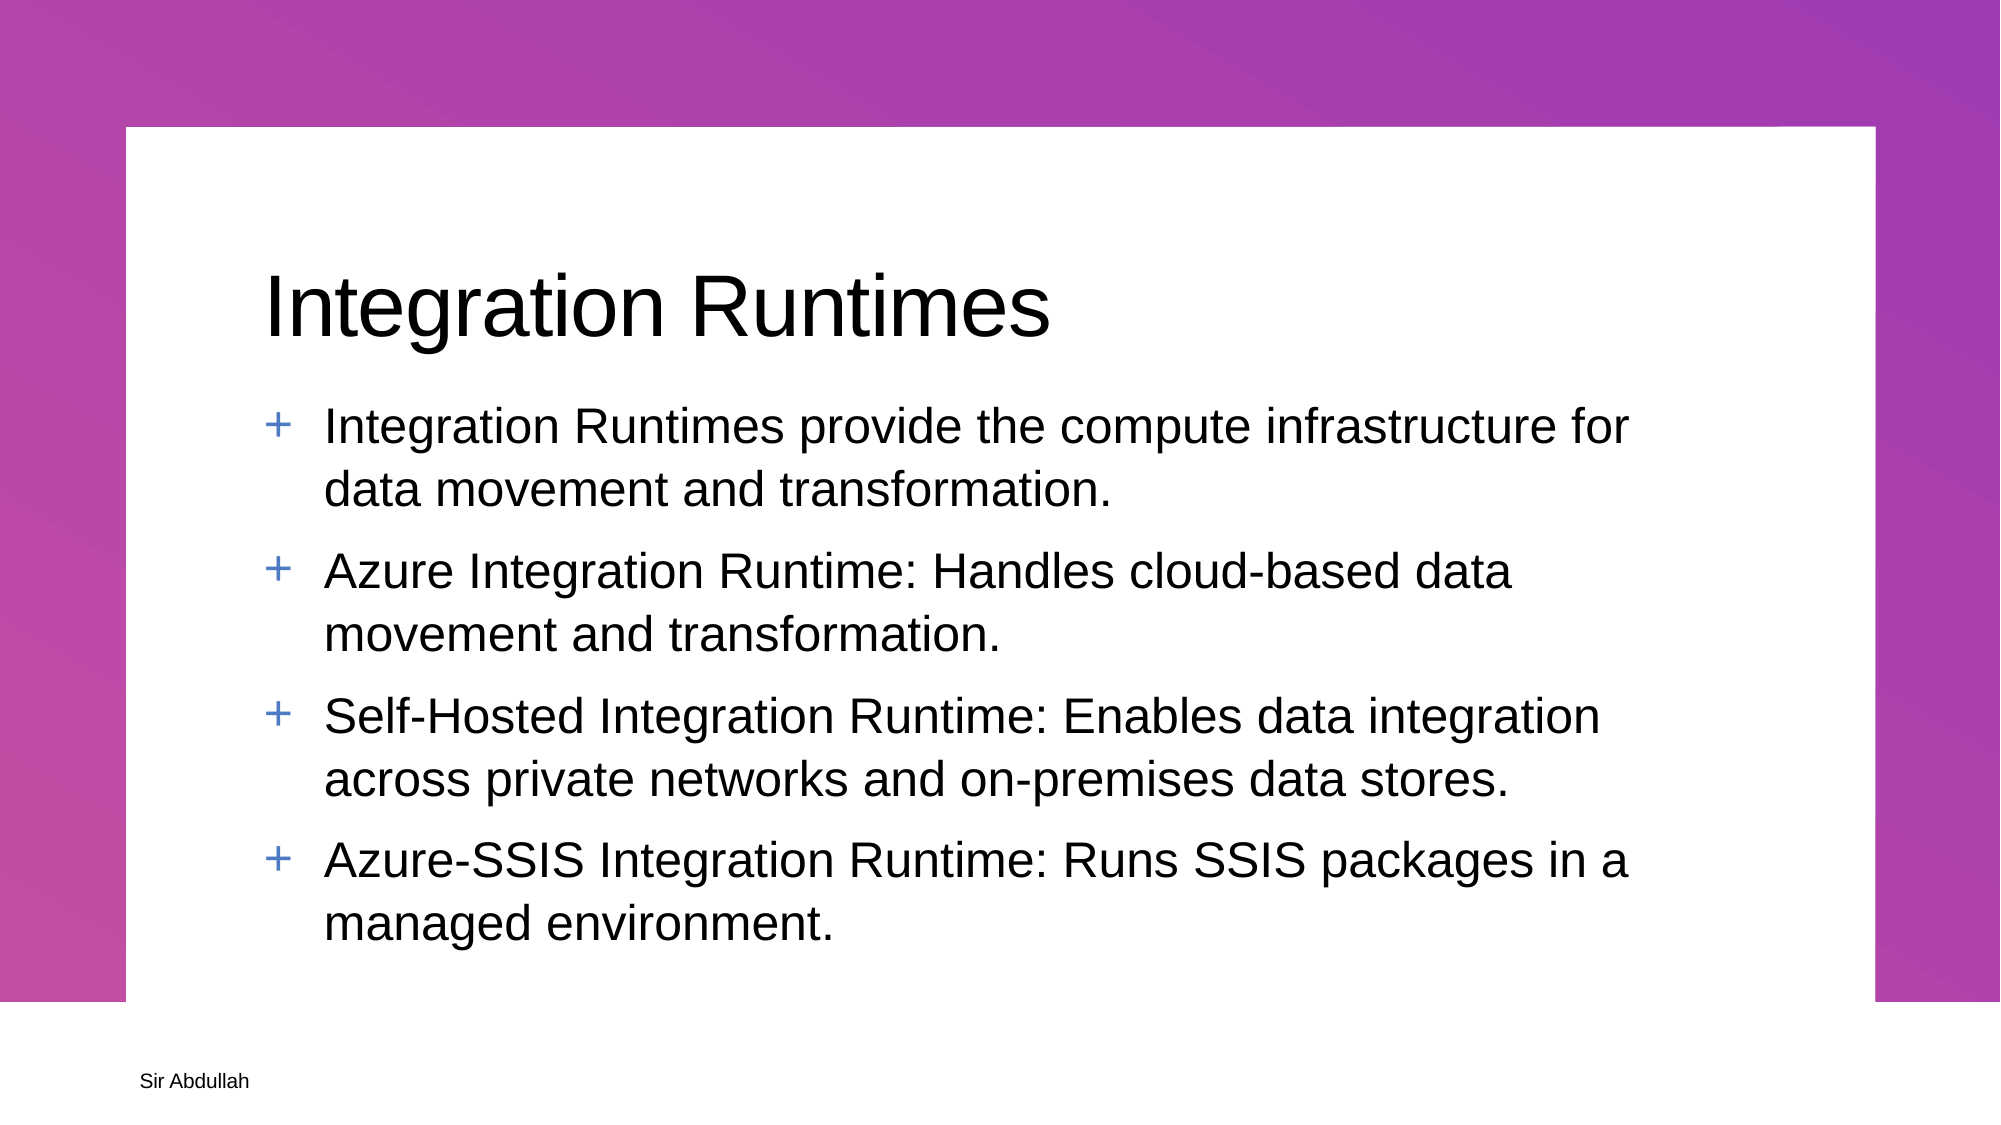

# Integration Runtimes
Integration Runtimes provide the compute infrastructure for data movement and transformation.
Azure Integration Runtime: Handles cloud-based data movement and transformation.
Self-Hosted Integration Runtime: Enables data integration across private networks and on-premises data stores.
Azure-SSIS Integration Runtime: Runs SSIS packages in a managed environment.
Sir Abdullah